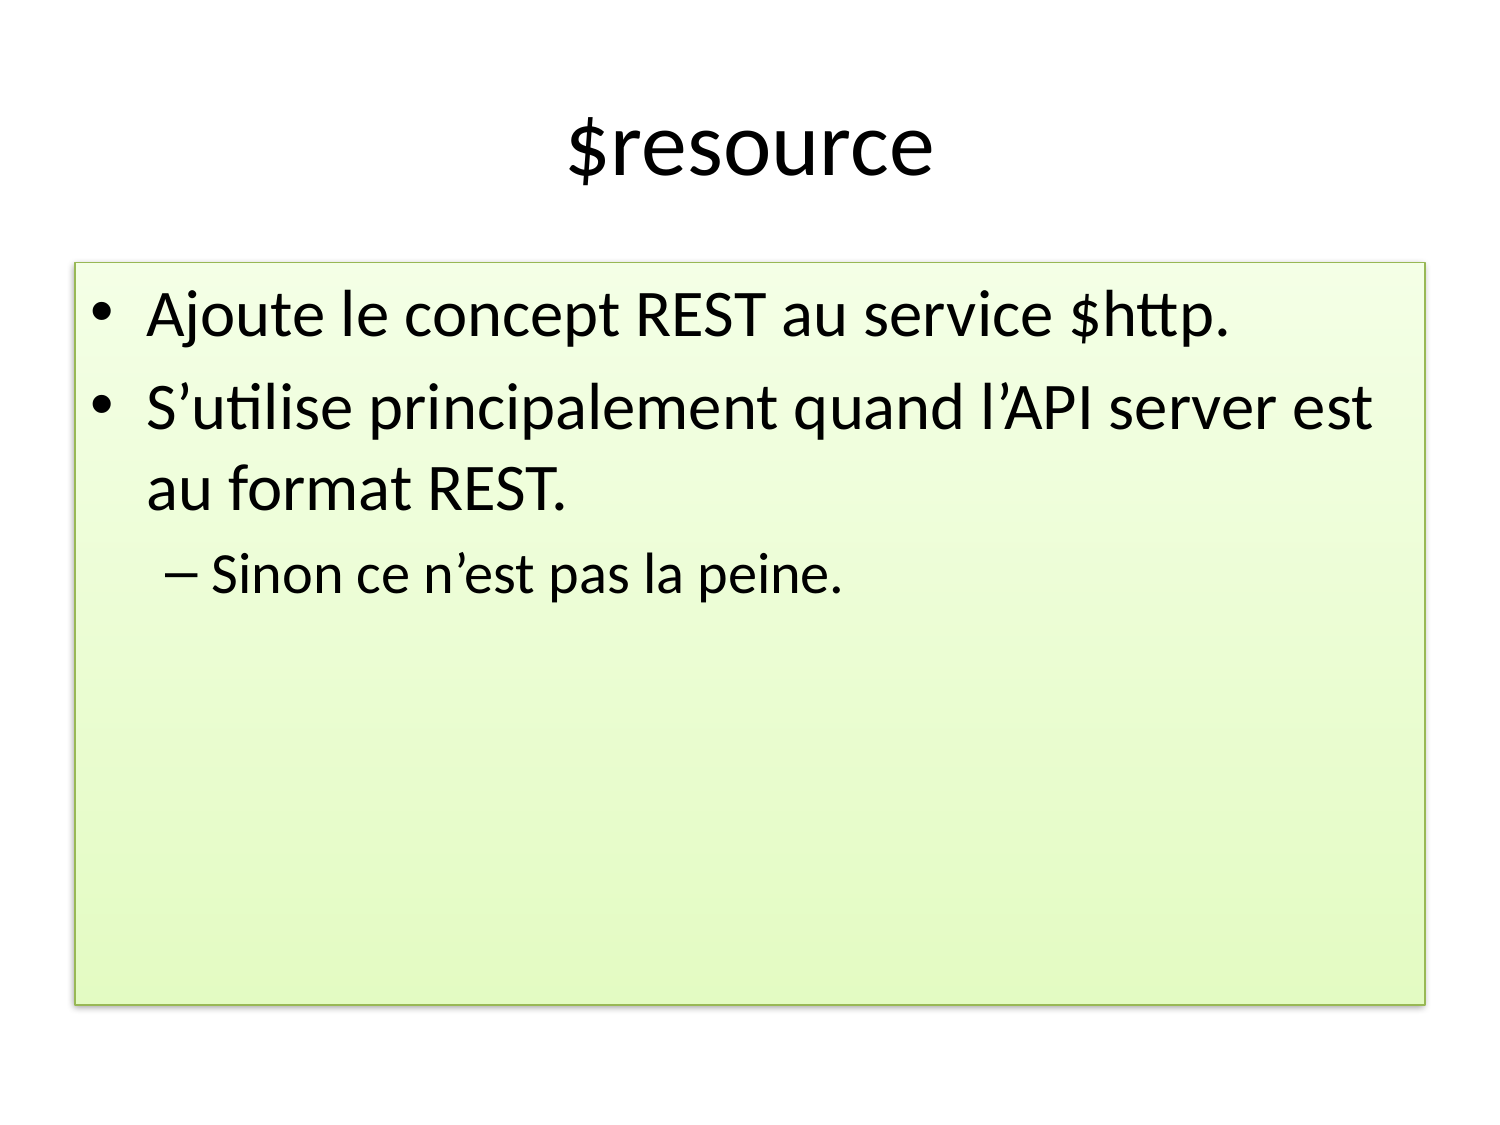

# $resource
Ajoute le concept REST au service $http.
S’utilise principalement quand l’API server est au format REST.
Sinon ce n’est pas la peine.